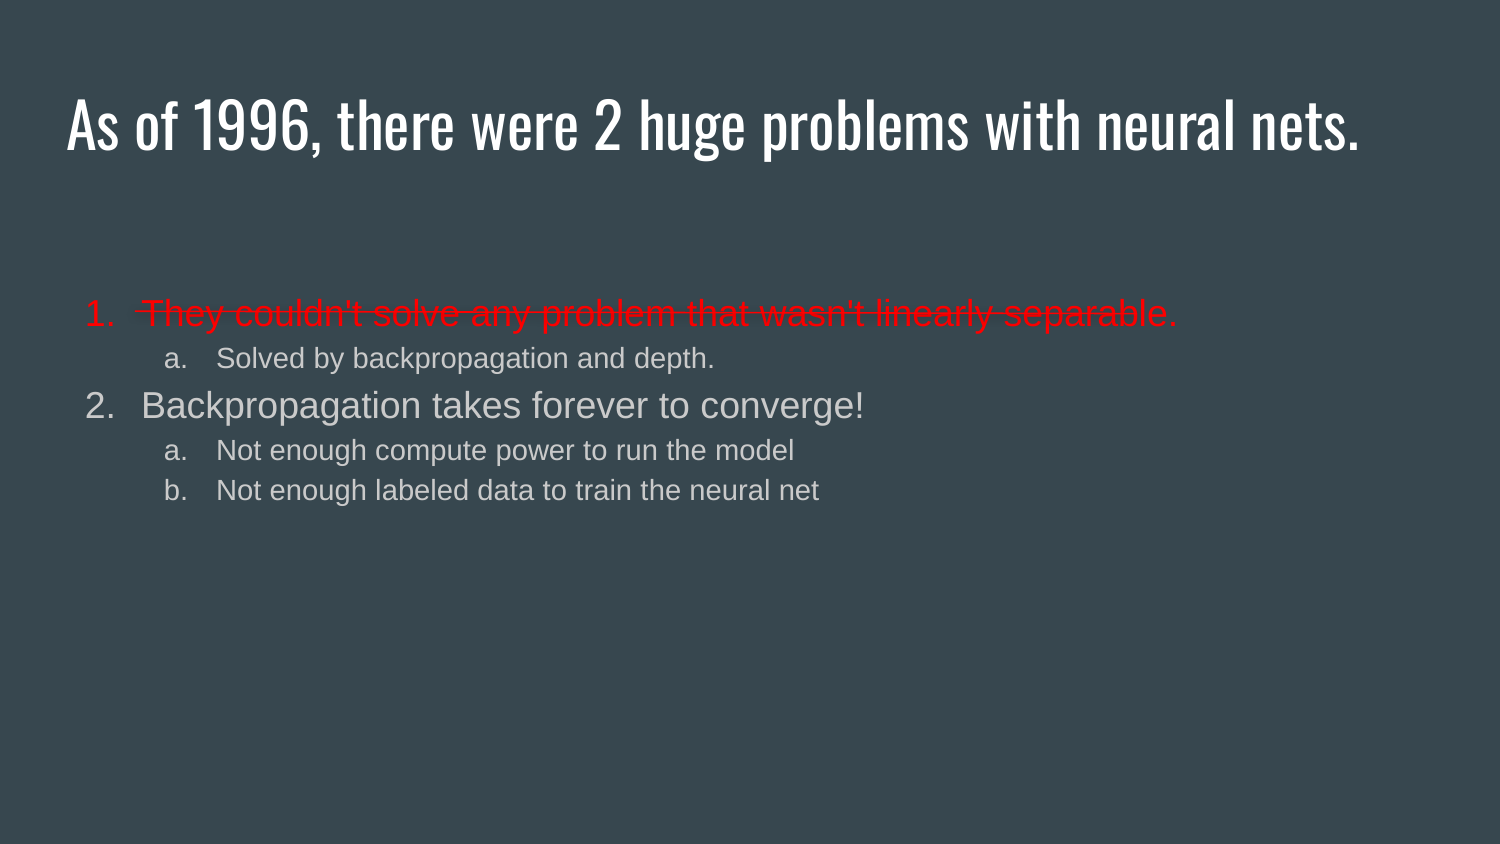

# As of 1996, there were 2 huge problems with neural nets.

They couldn't solve any problem that wasn't linearly separable.
Solved by backpropagation and depth.
Backpropagation takes forever to converge!
Not enough compute power to run the model
Not enough labeled data to train the neural net